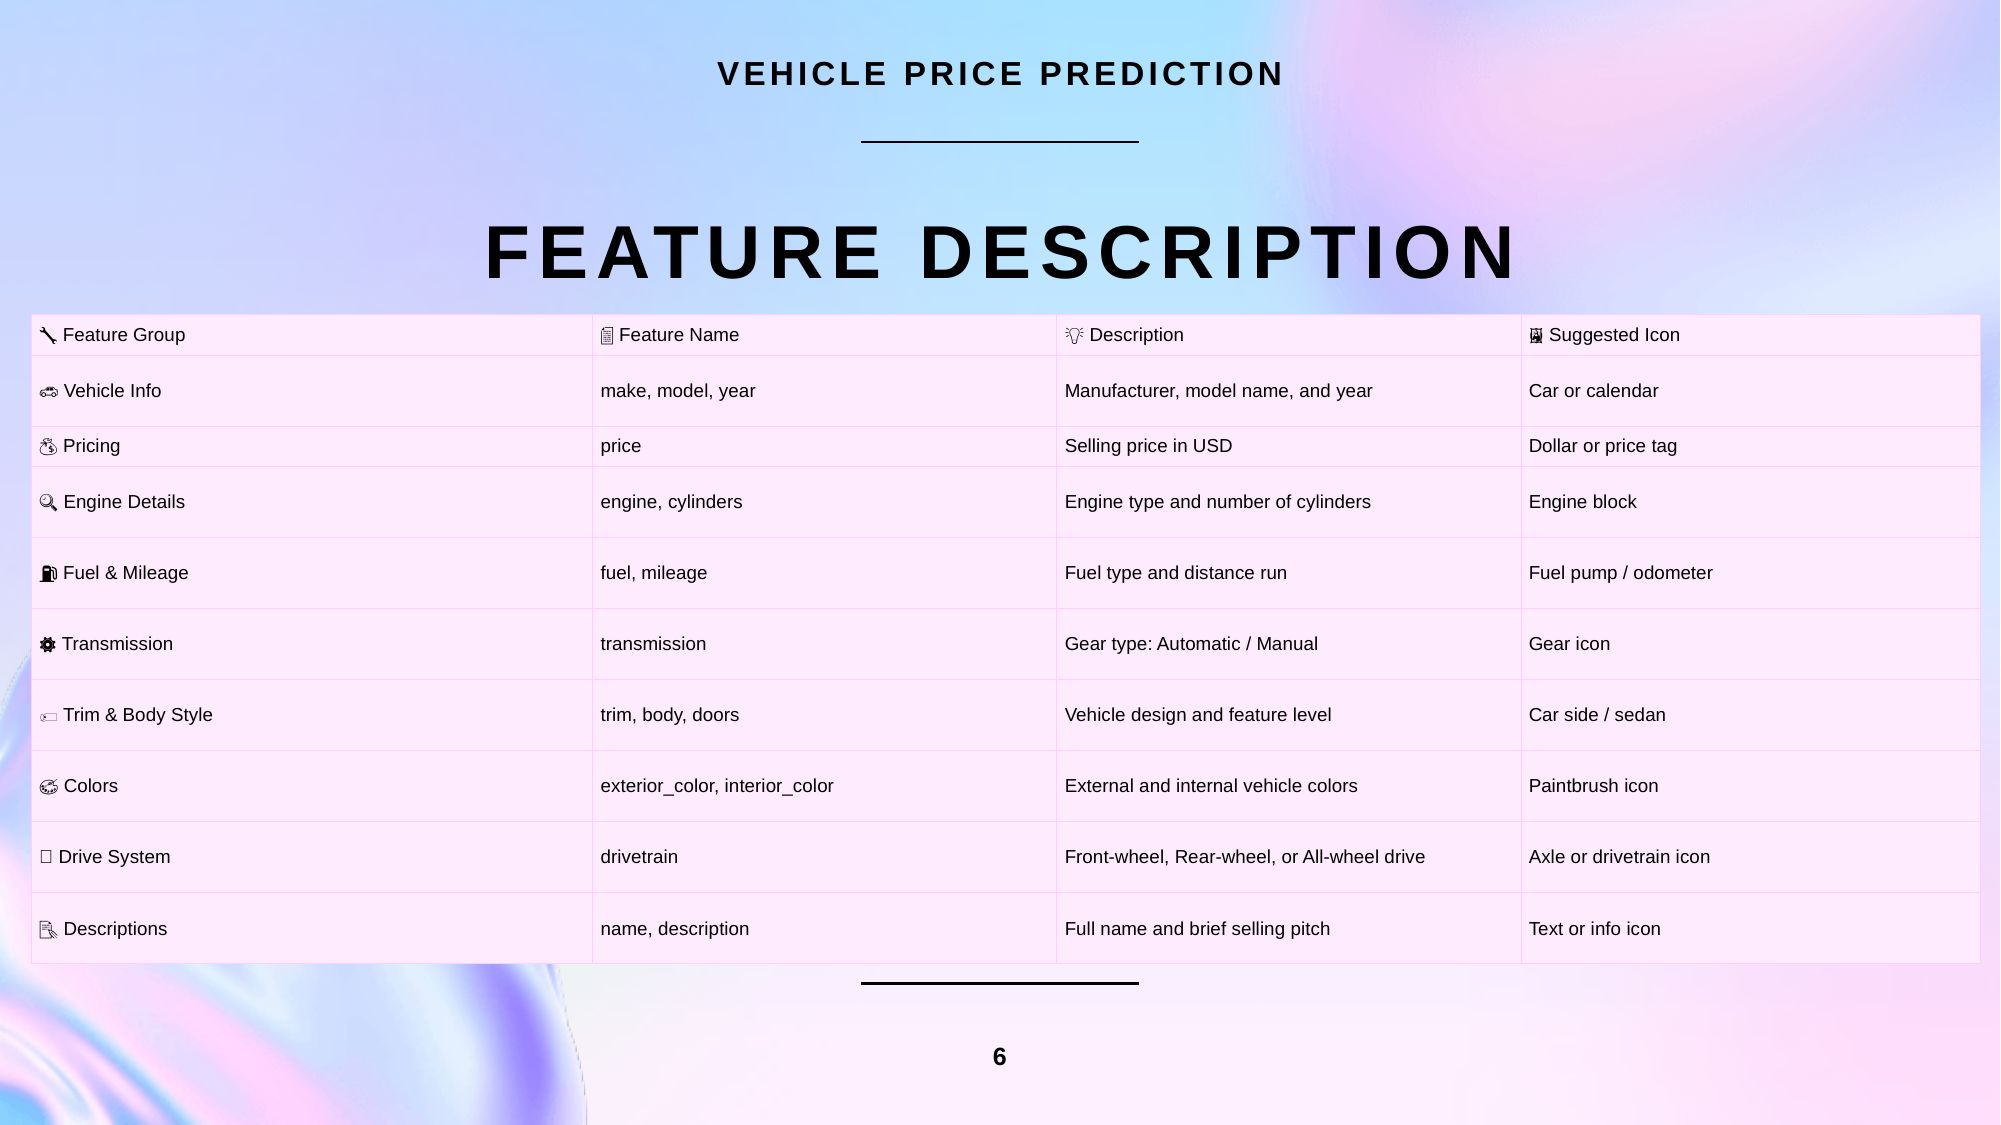

VEHICLE PRICE PREDICTION
# Feature description
| 🔧 Feature Group | 📄 Feature Name | 💡 Description | 🖼️ Suggested Icon |
| --- | --- | --- | --- |
| 🚗 Vehicle Info | make, model, year | Manufacturer, model name, and year | Car or calendar |
| 💰 Pricing | price | Selling price in USD | Dollar or price tag |
| 🔍 Engine Details | engine, cylinders | Engine type and number of cylinders | Engine block |
| ⛽ Fuel & Mileage | fuel, mileage | Fuel type and distance run | Fuel pump / odometer |
| ⚙️ Transmission | transmission | Gear type: Automatic / Manual | Gear icon |
| 🏷️ Trim & Body Style | trim, body, doors | Vehicle design and feature level | Car side / sedan |
| 🎨 Colors | exterior\_color, interior\_color | External and internal vehicle colors | Paintbrush icon |
| 🛞 Drive System | drivetrain | Front-wheel, Rear-wheel, or All-wheel drive | Axle or drivetrain icon |
| 📝 Descriptions | name, description | Full name and brief selling pitch | Text or info icon |
6